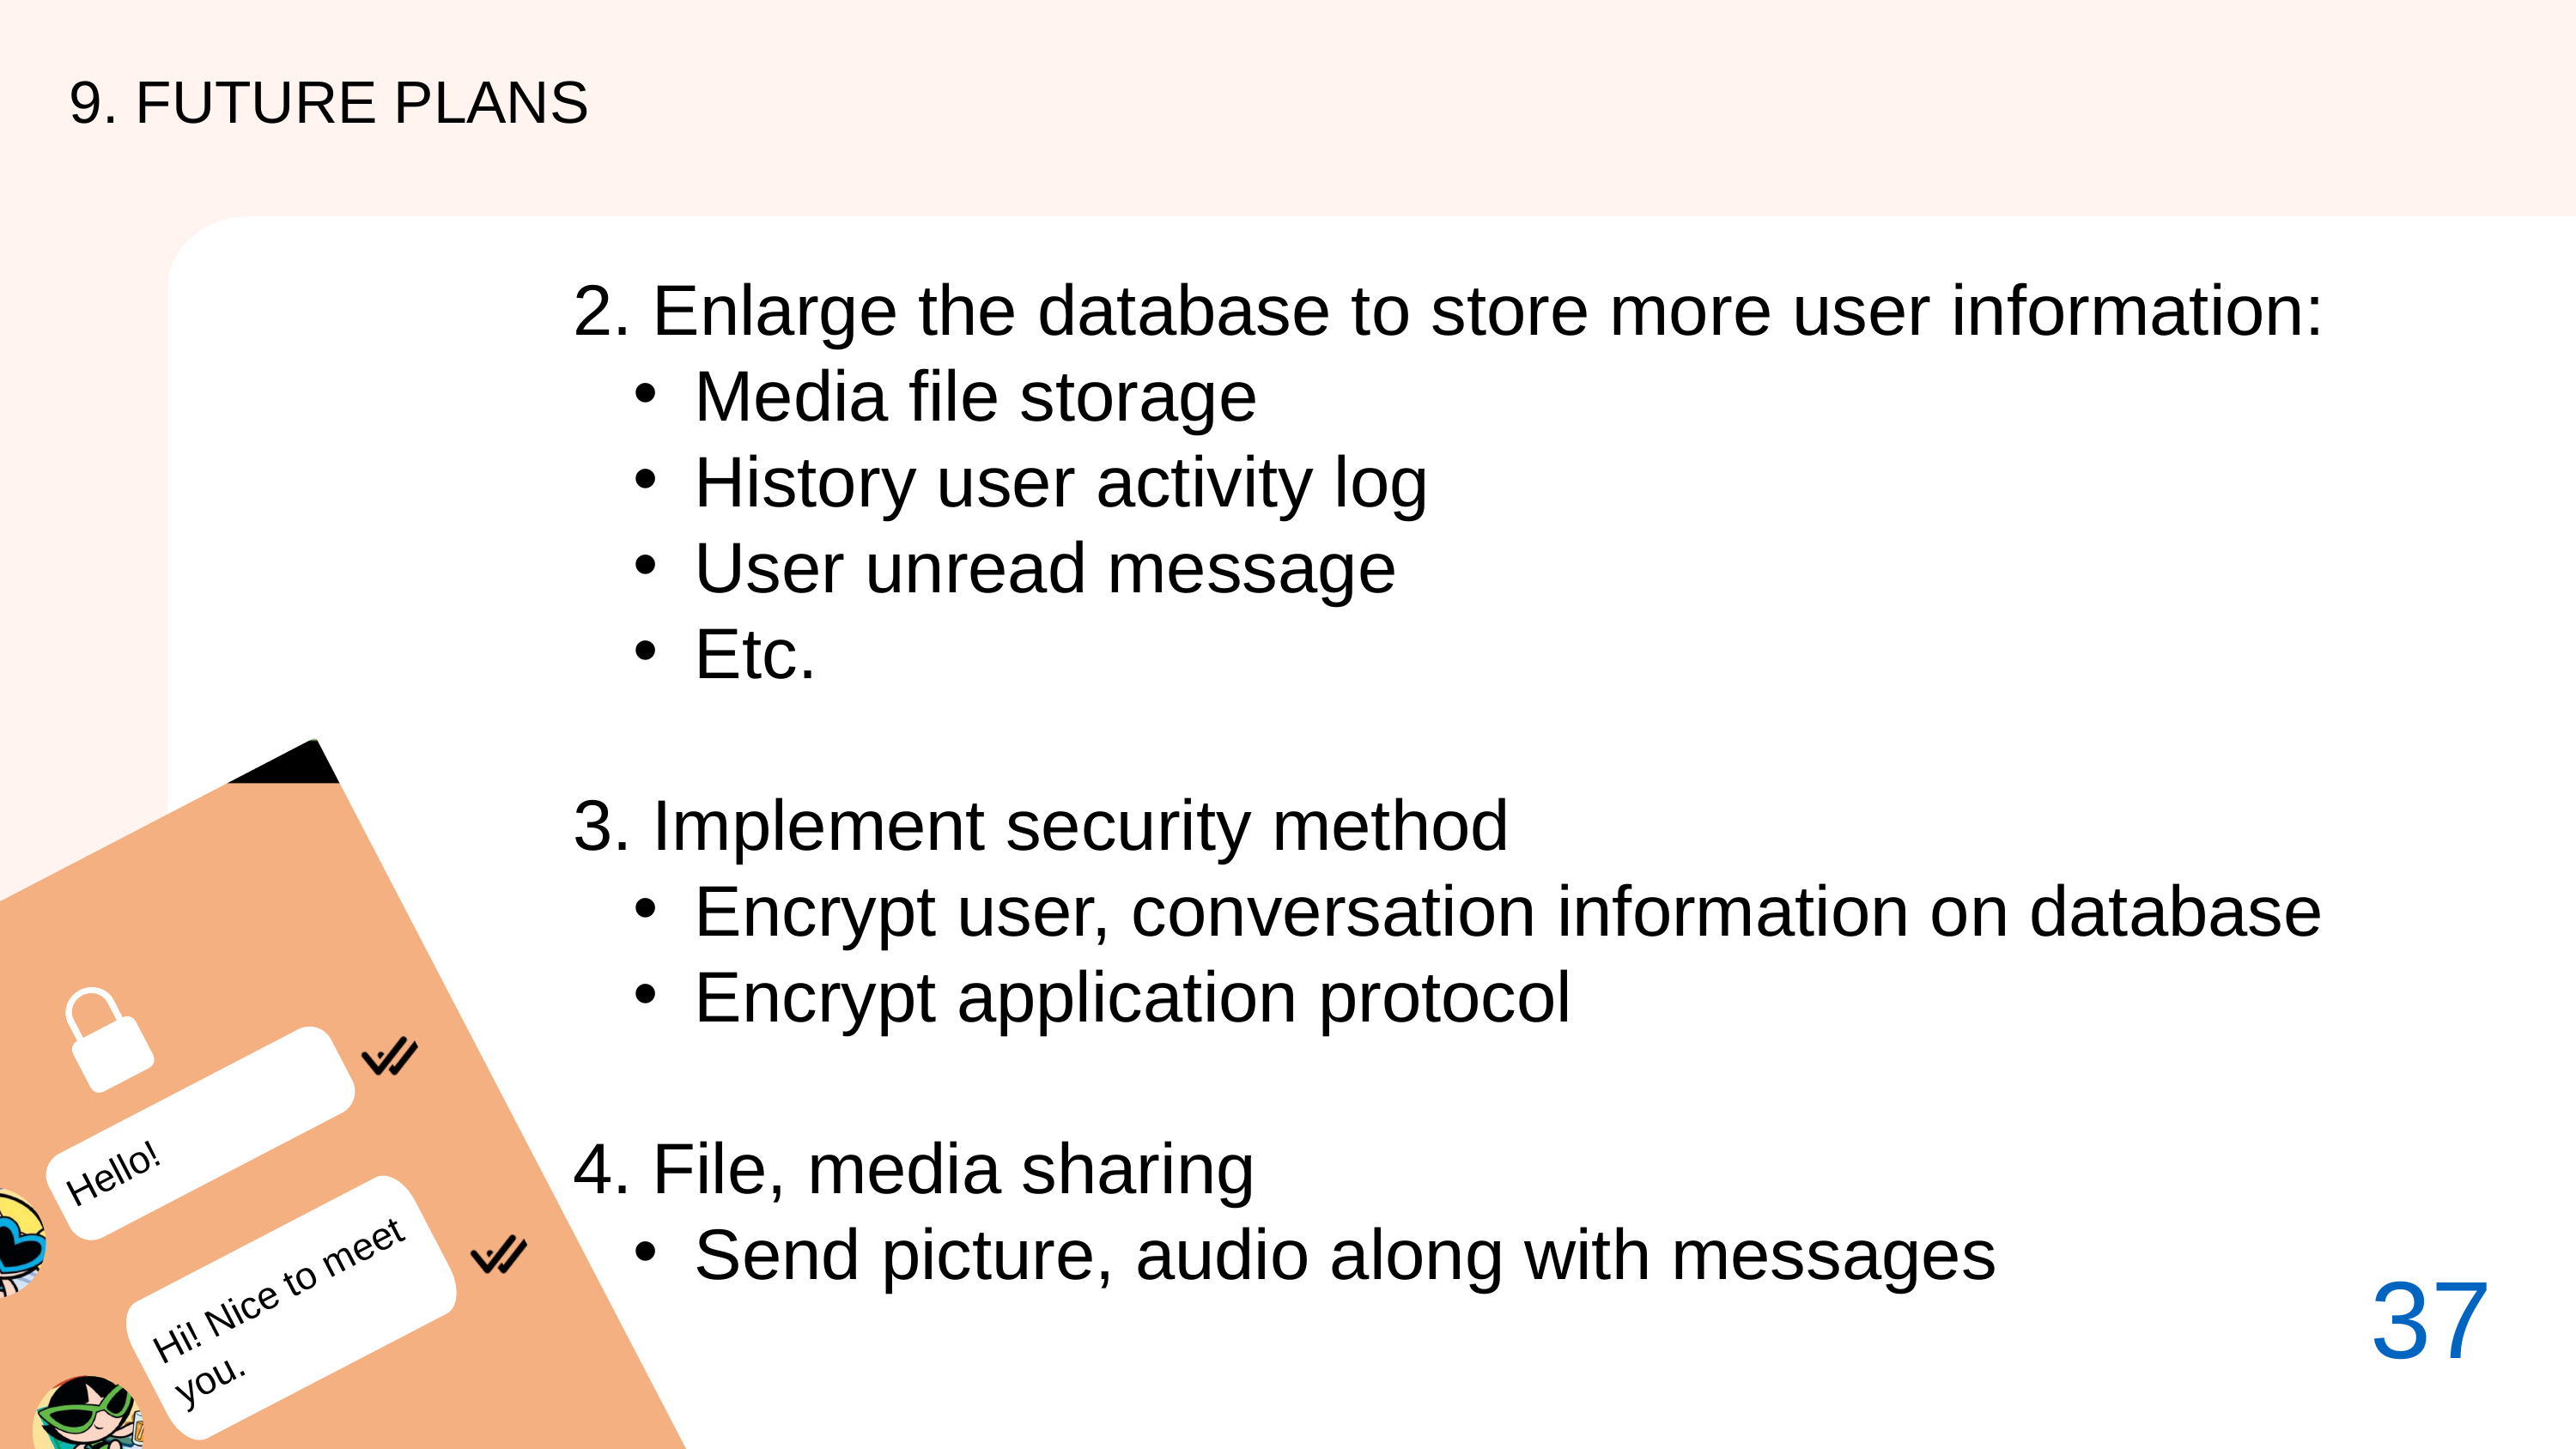

9. FUTURE PLANS

2. Enlarge the database to store more user information:
Media file storage
History user activity log
User unread message
Etc.

3. Implement security method
Encrypt user, conversation information on database
Encrypt application protocol

4. File, media sharing
Send picture, audio along with messages

Hello!

37.

Hi! Nice to meet you.